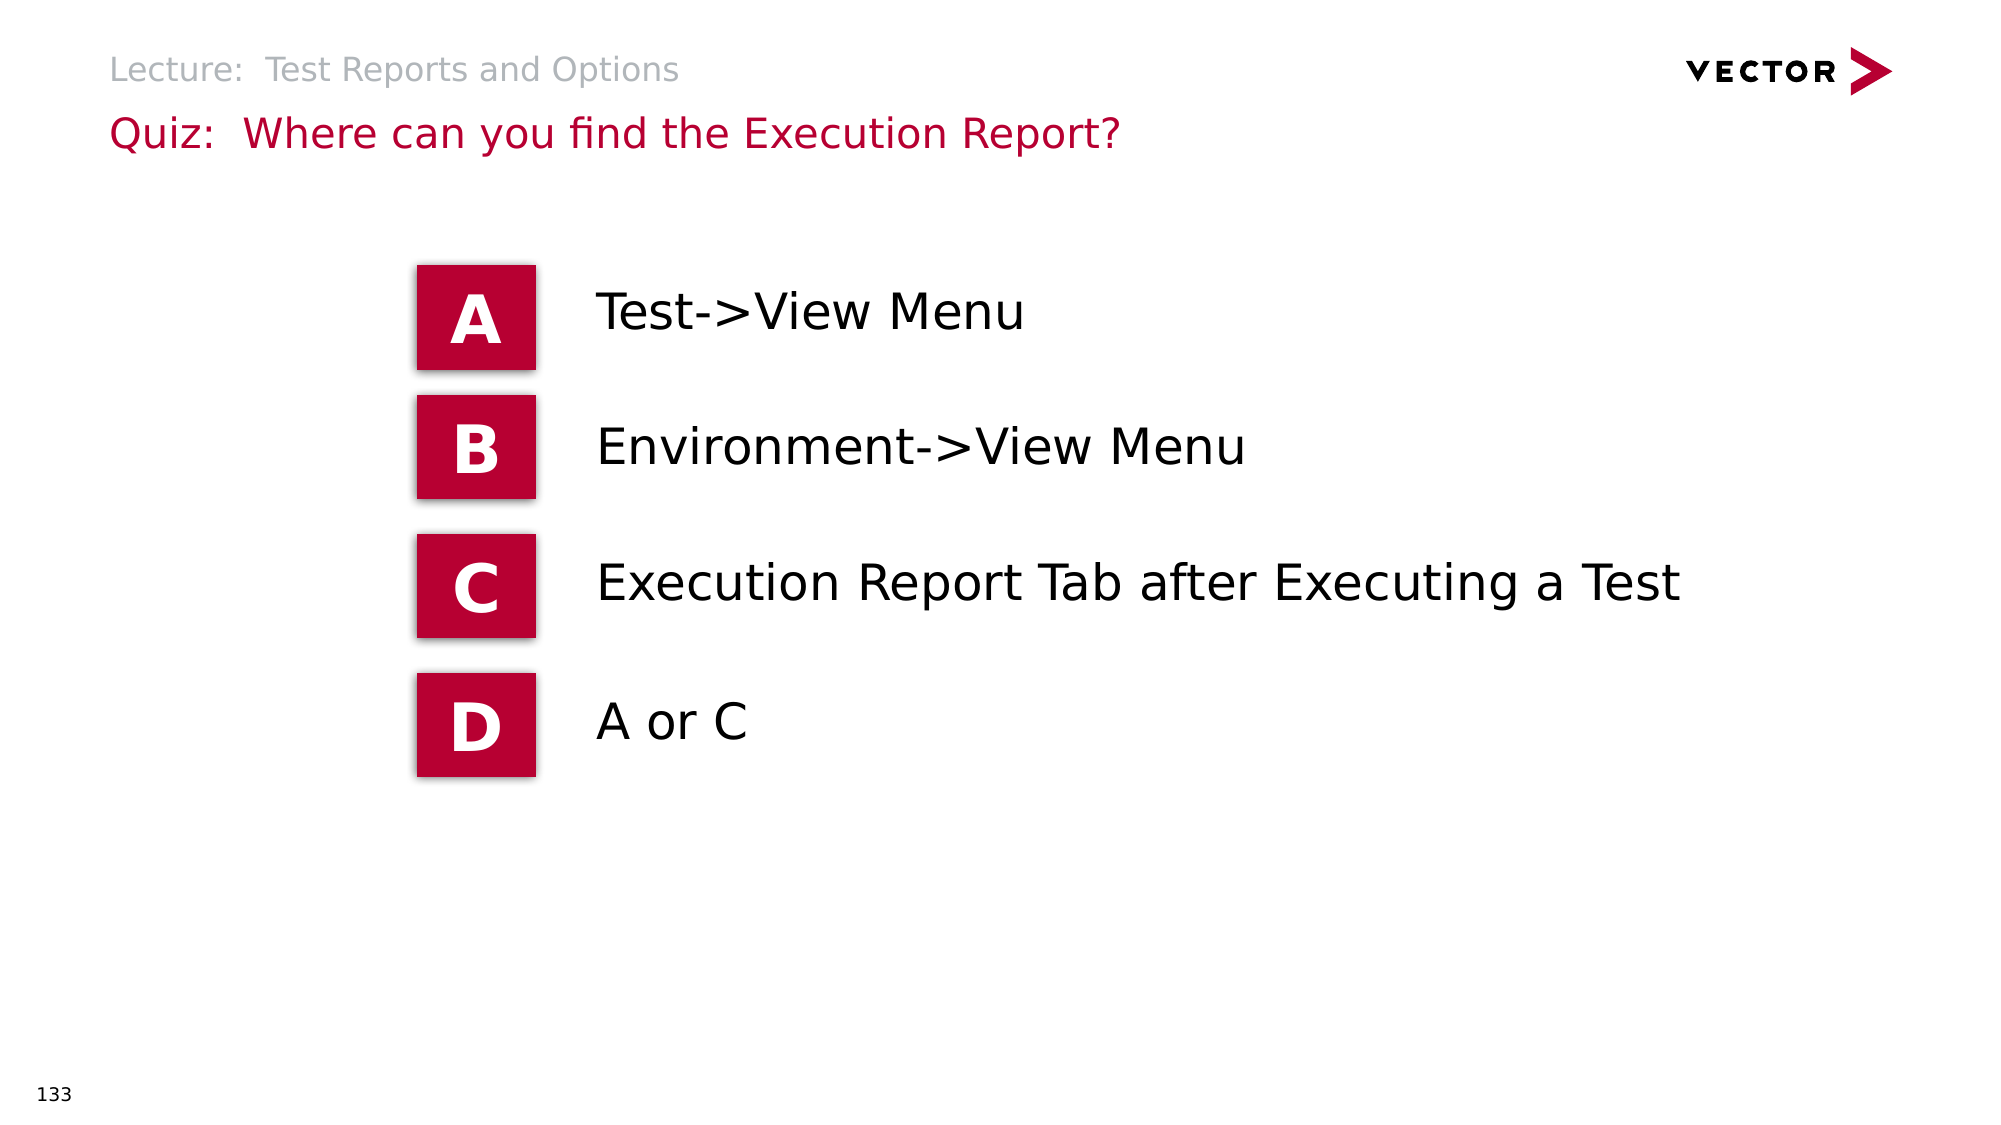

# Lecture:  Test Reports and Options
Quiz:  Where can you find the Execution Report?
A
Test->View Menu
B
Environment->View Menu
C
Execution Report Tab after Executing a Test
D
A or C